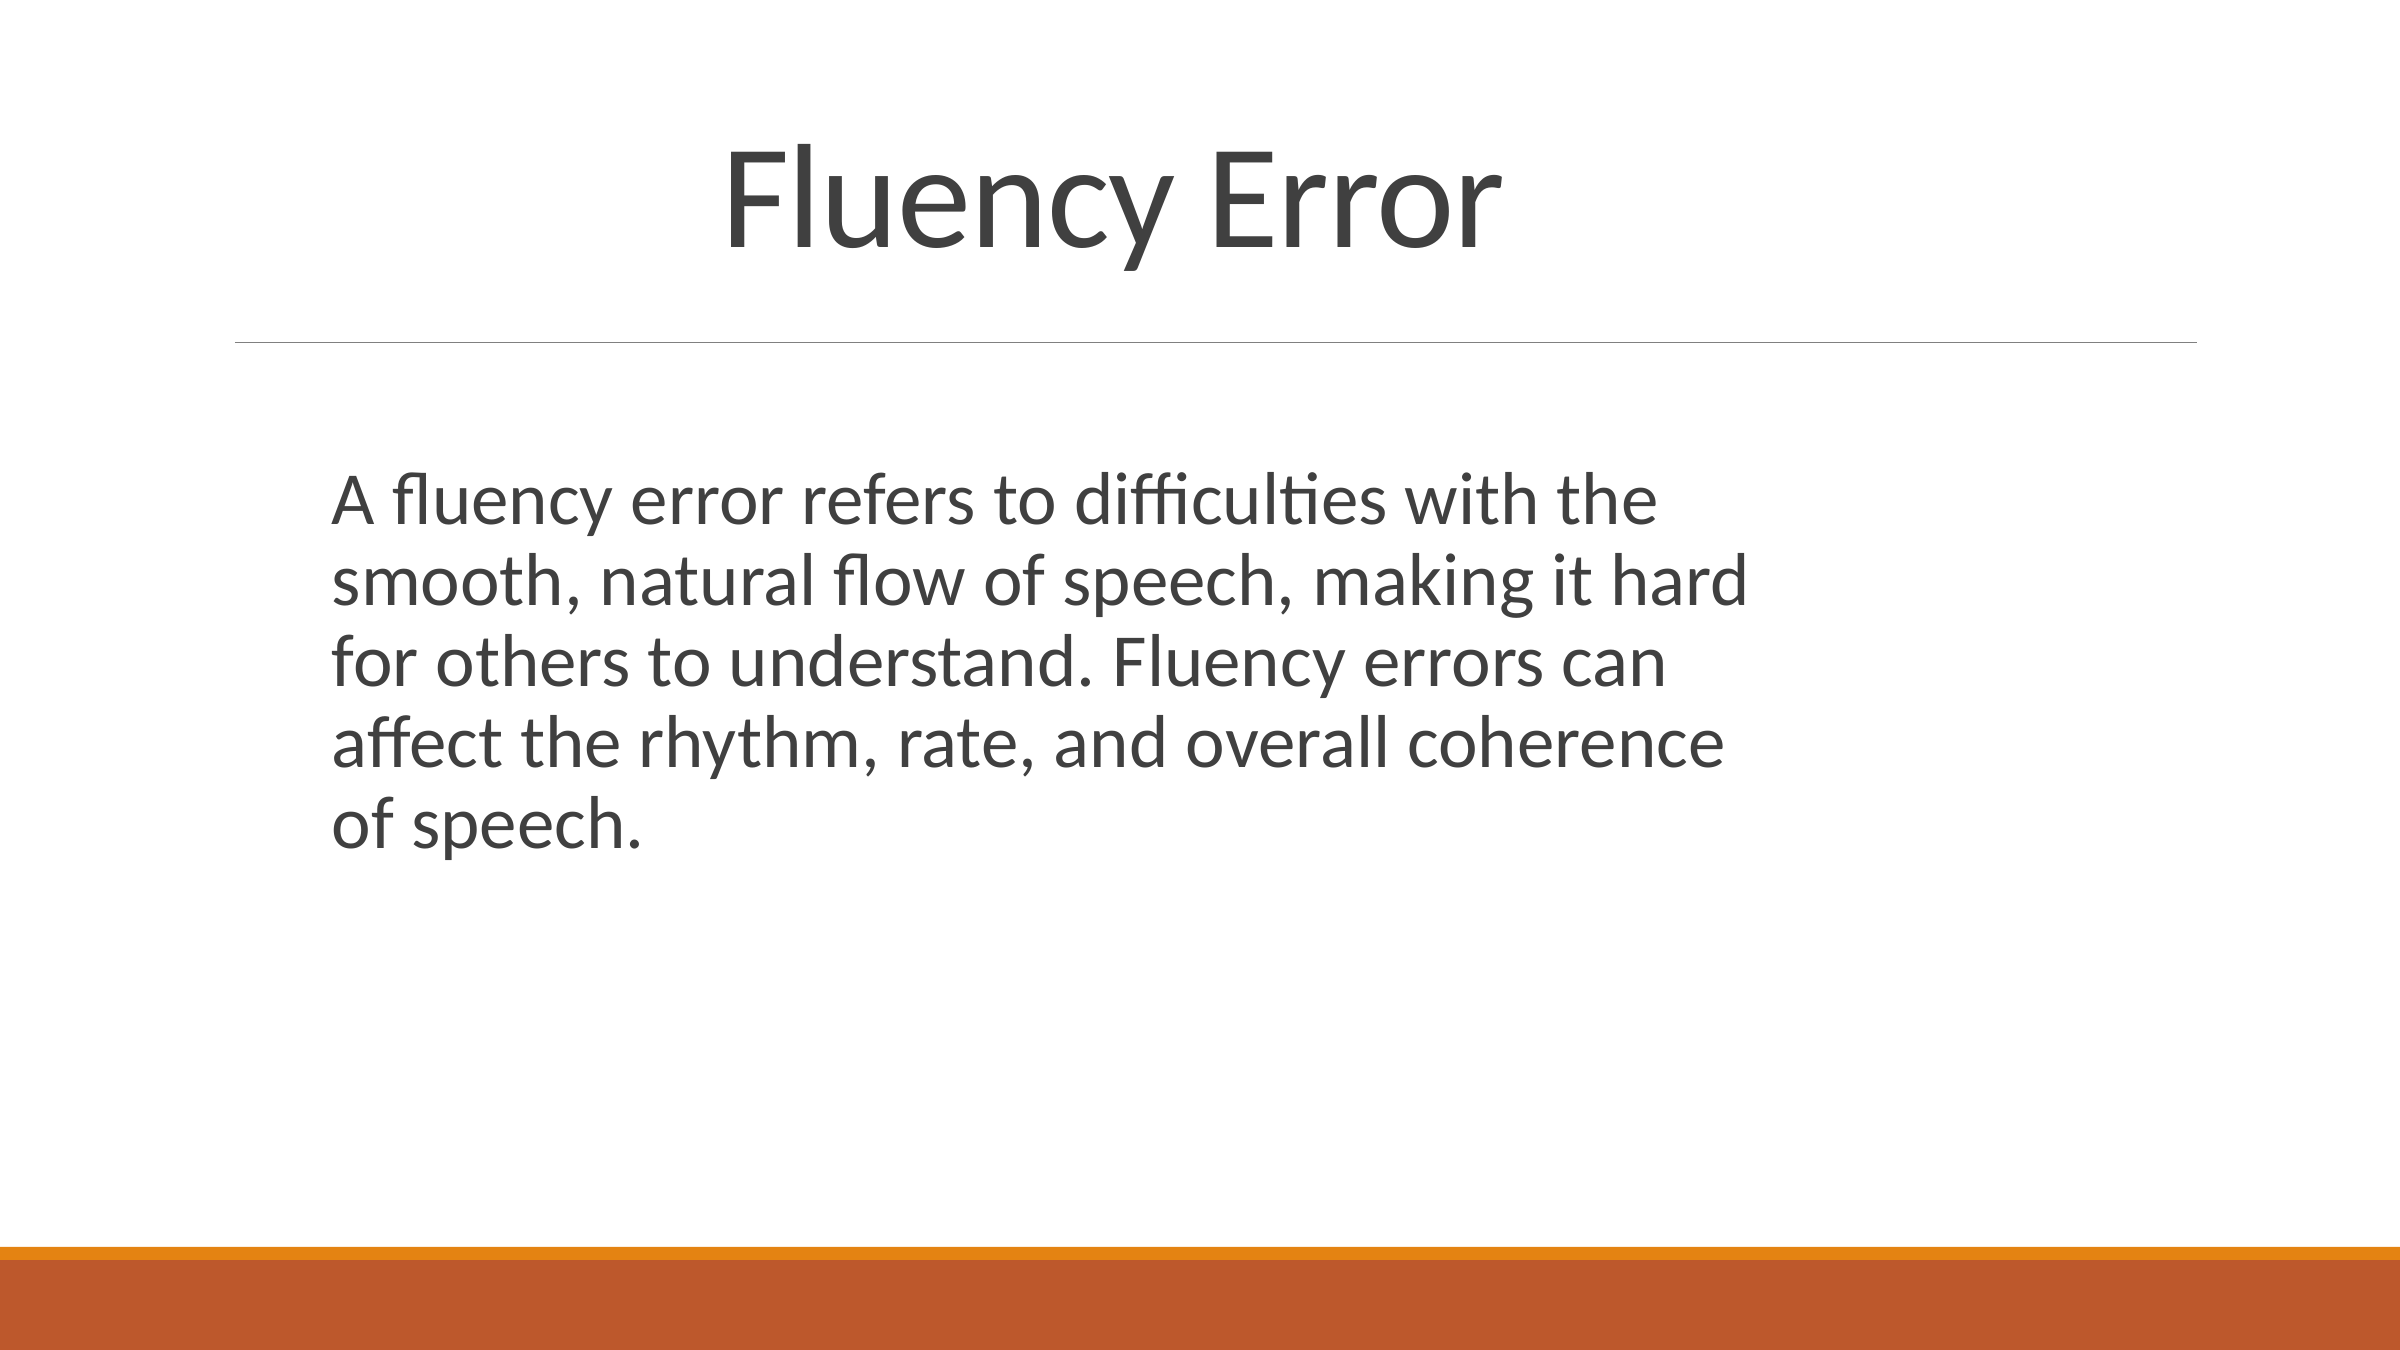

# Fluency Error
A fluency error refers to difficulties with the smooth, natural flow of speech, making it hard for others to understand. Fluency errors can affect the rhythm, rate, and overall coherence of speech.